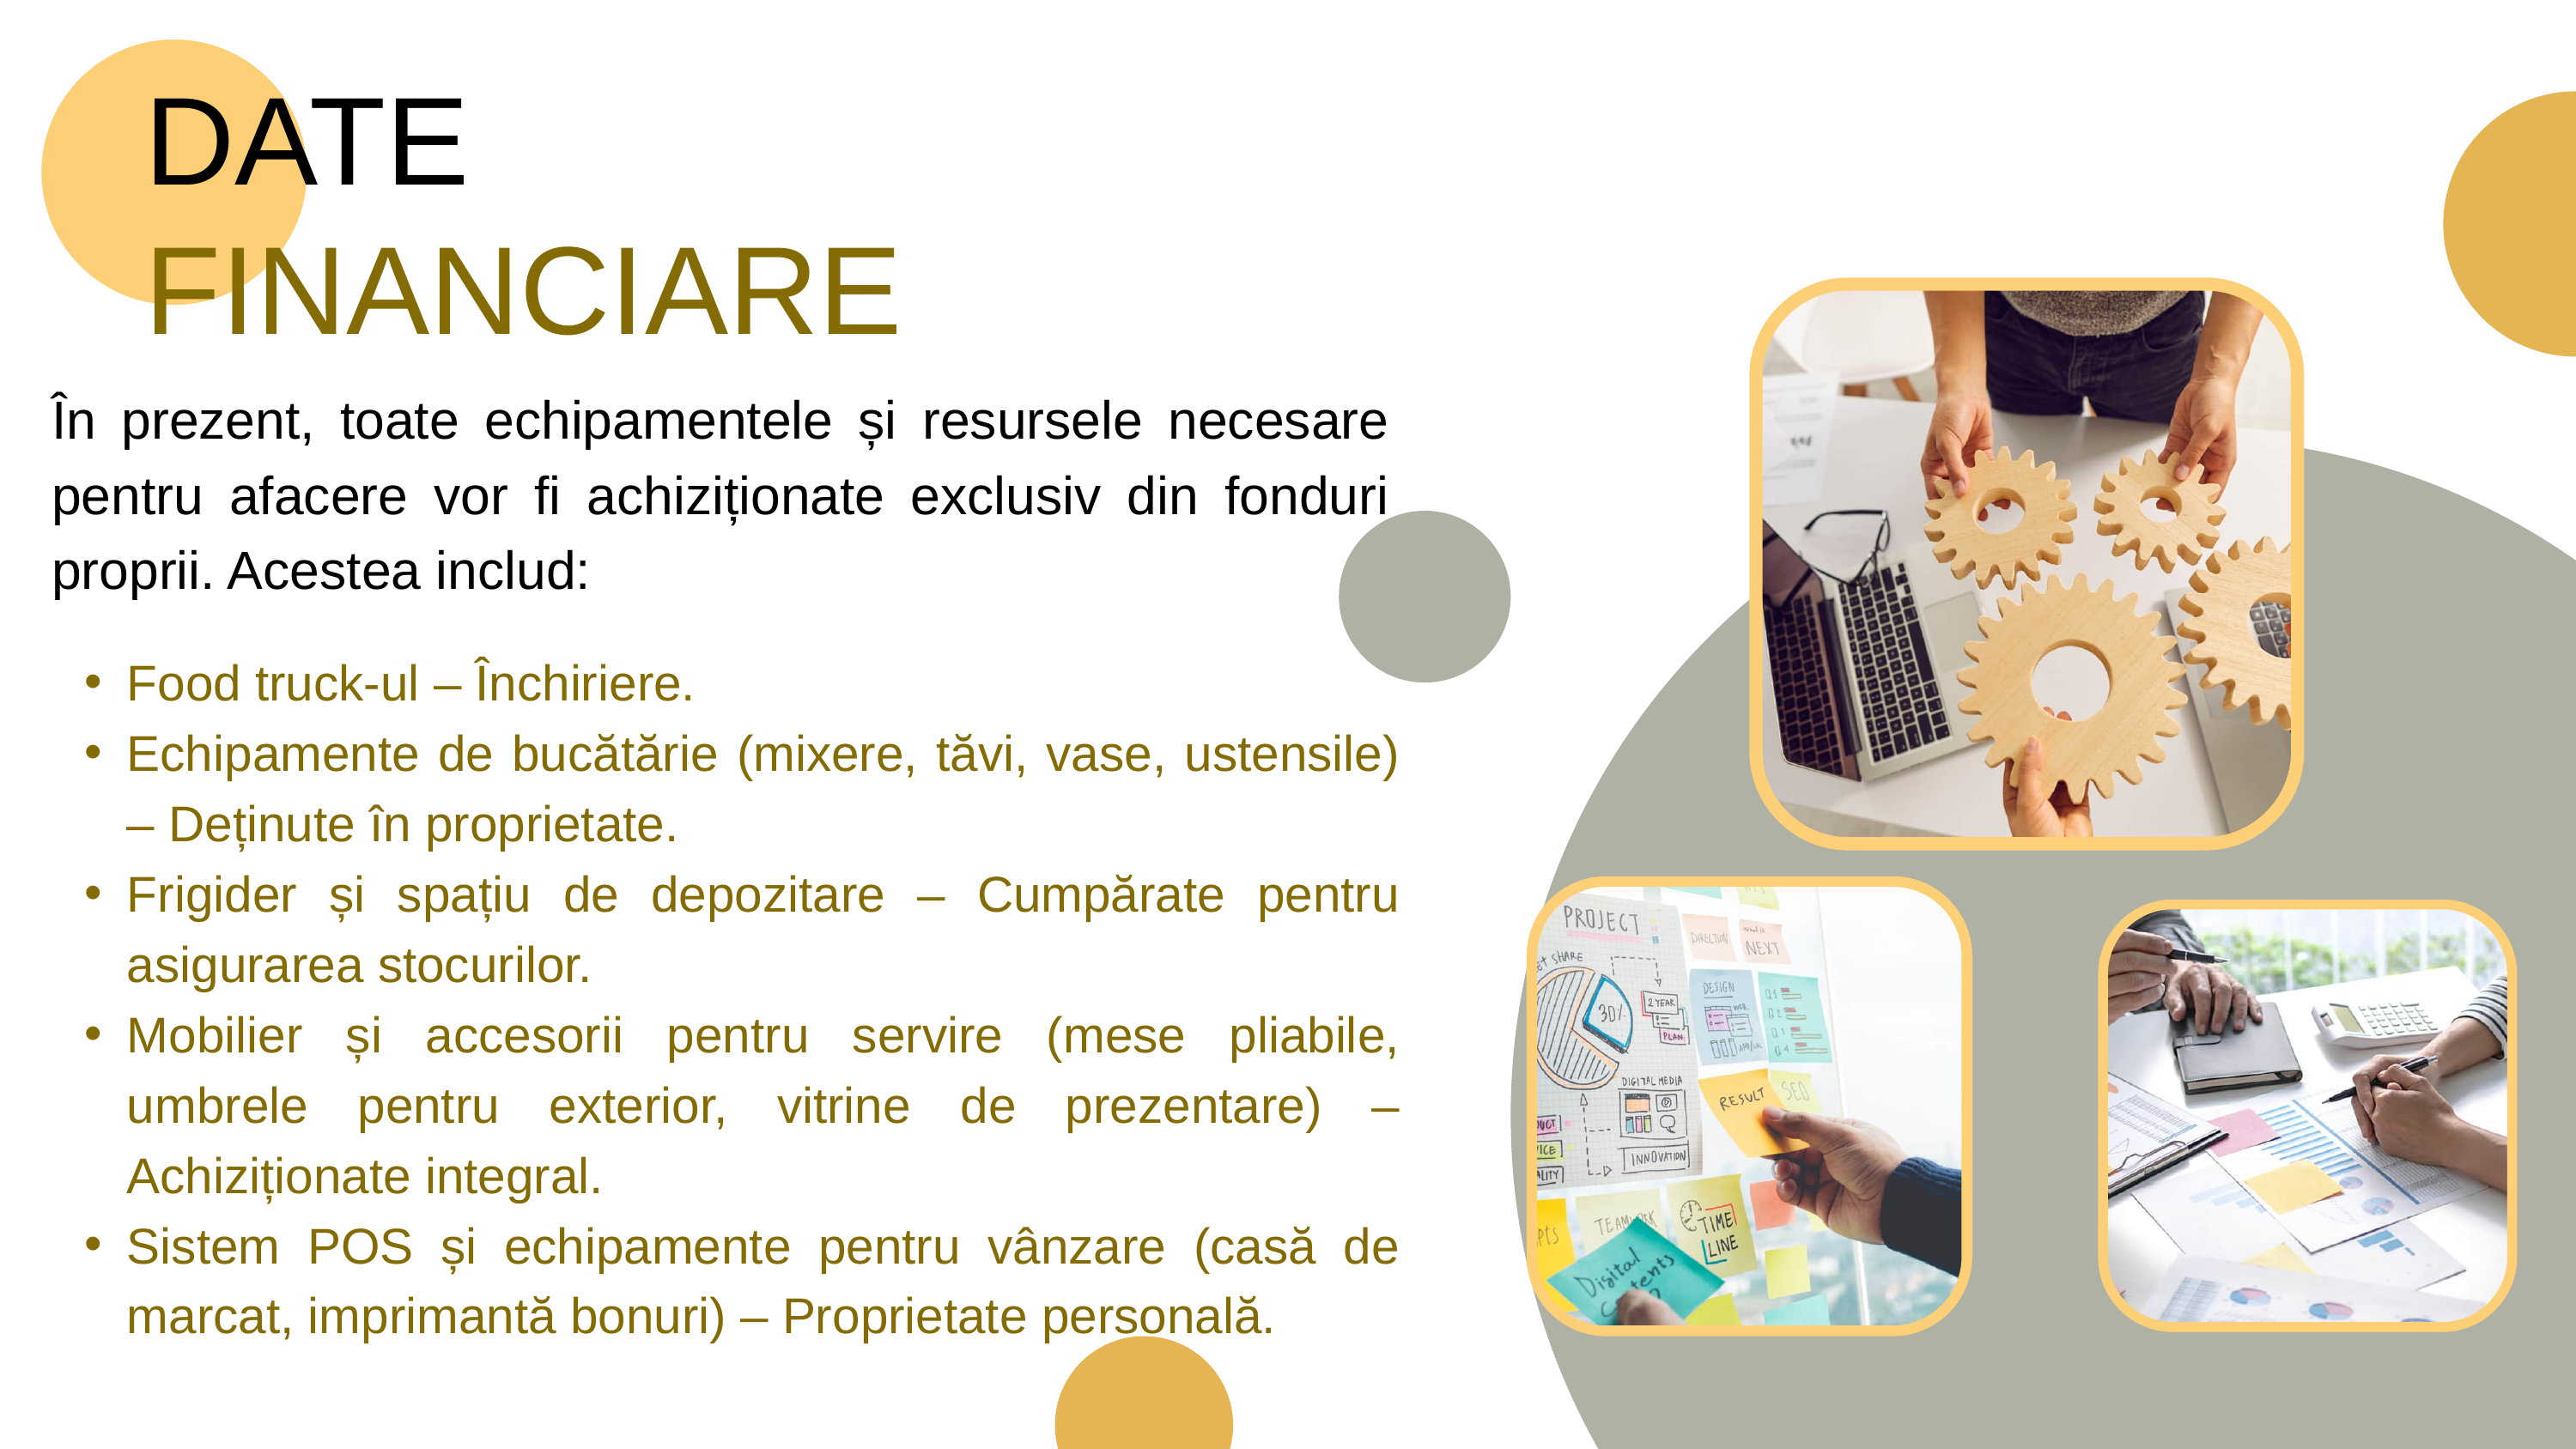

DATE

FINANCIARE

În prezent, toate echipamentele și resursele necesare pentru afacere vor fi achiziționate exclusiv din fonduri proprii. Acestea includ:

Food truck-ul – Închiriere.
Echipamente de bucătărie (mixere, tăvi, vase, ustensile) – Deținute în proprietate.
Frigider și spațiu de depozitare – Cumpărate pentru asigurarea stocurilor.
Mobilier și accesorii pentru servire (mese pliabile, umbrele pentru exterior, vitrine de prezentare) – Achiziționate integral.
Sistem POS și echipamente pentru vânzare (casă de marcat, imprimantă bonuri) – Proprietate personală.